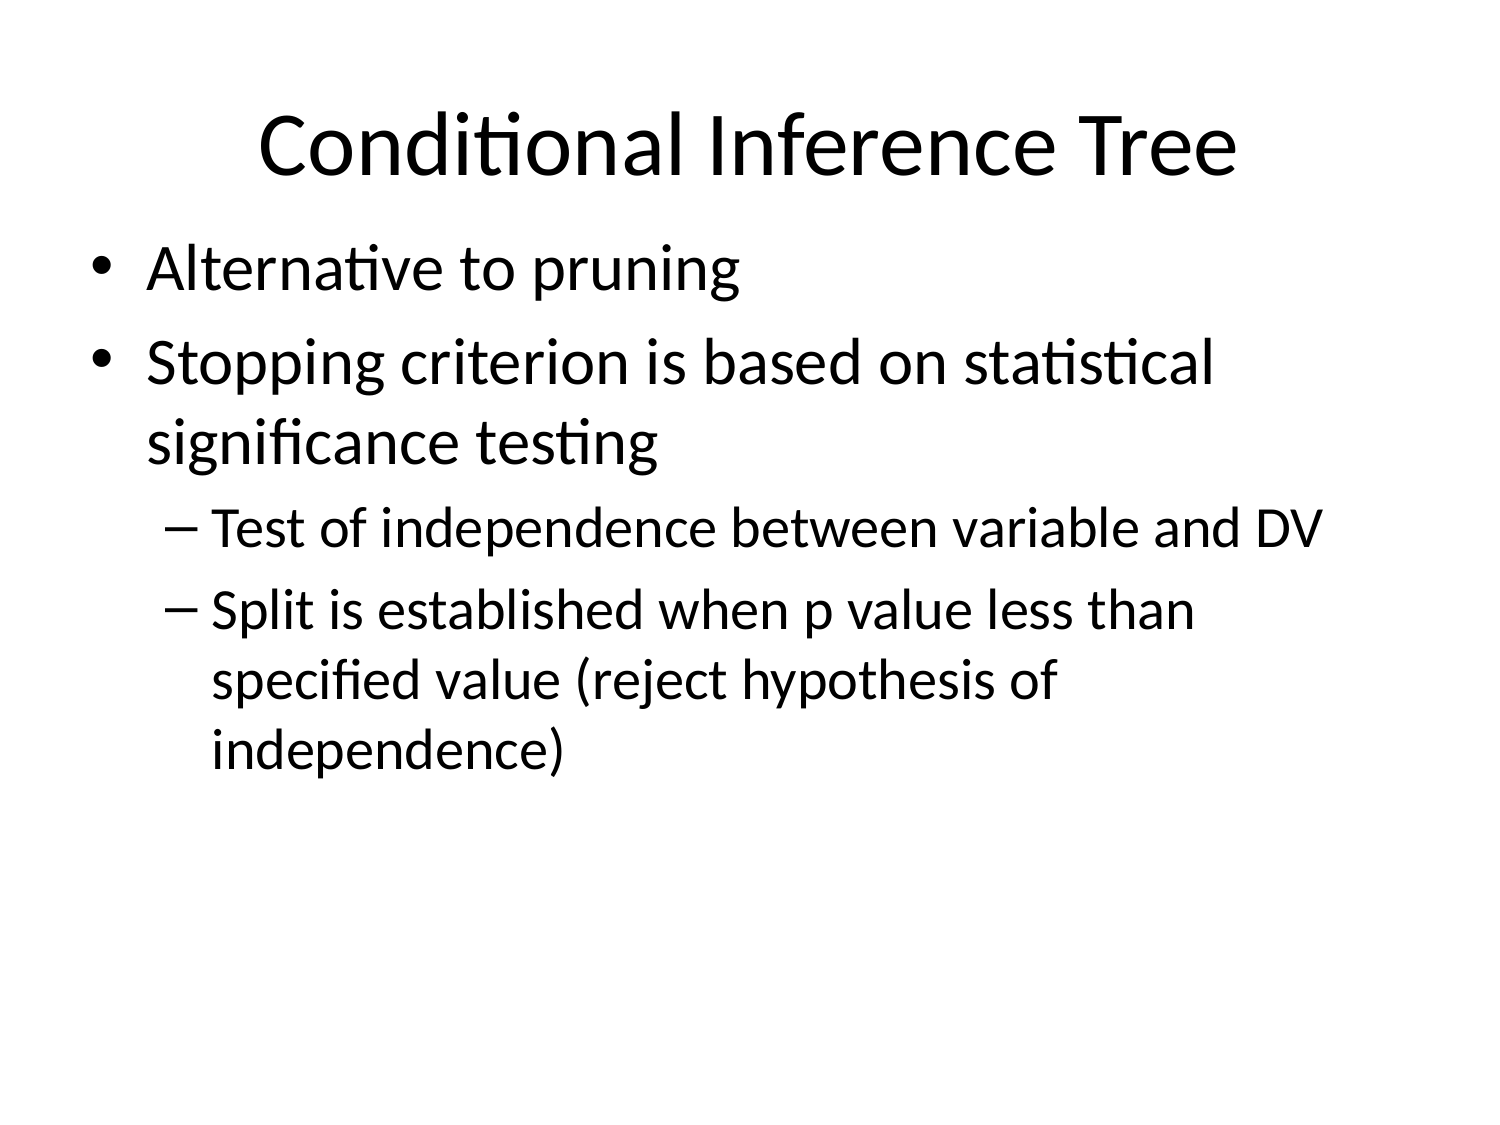

# Conditional Inference Tree
Alternative to pruning
Stopping criterion is based on statistical significance testing
Test of independence between variable and DV
Split is established when p value less than specified value (reject hypothesis of independence)